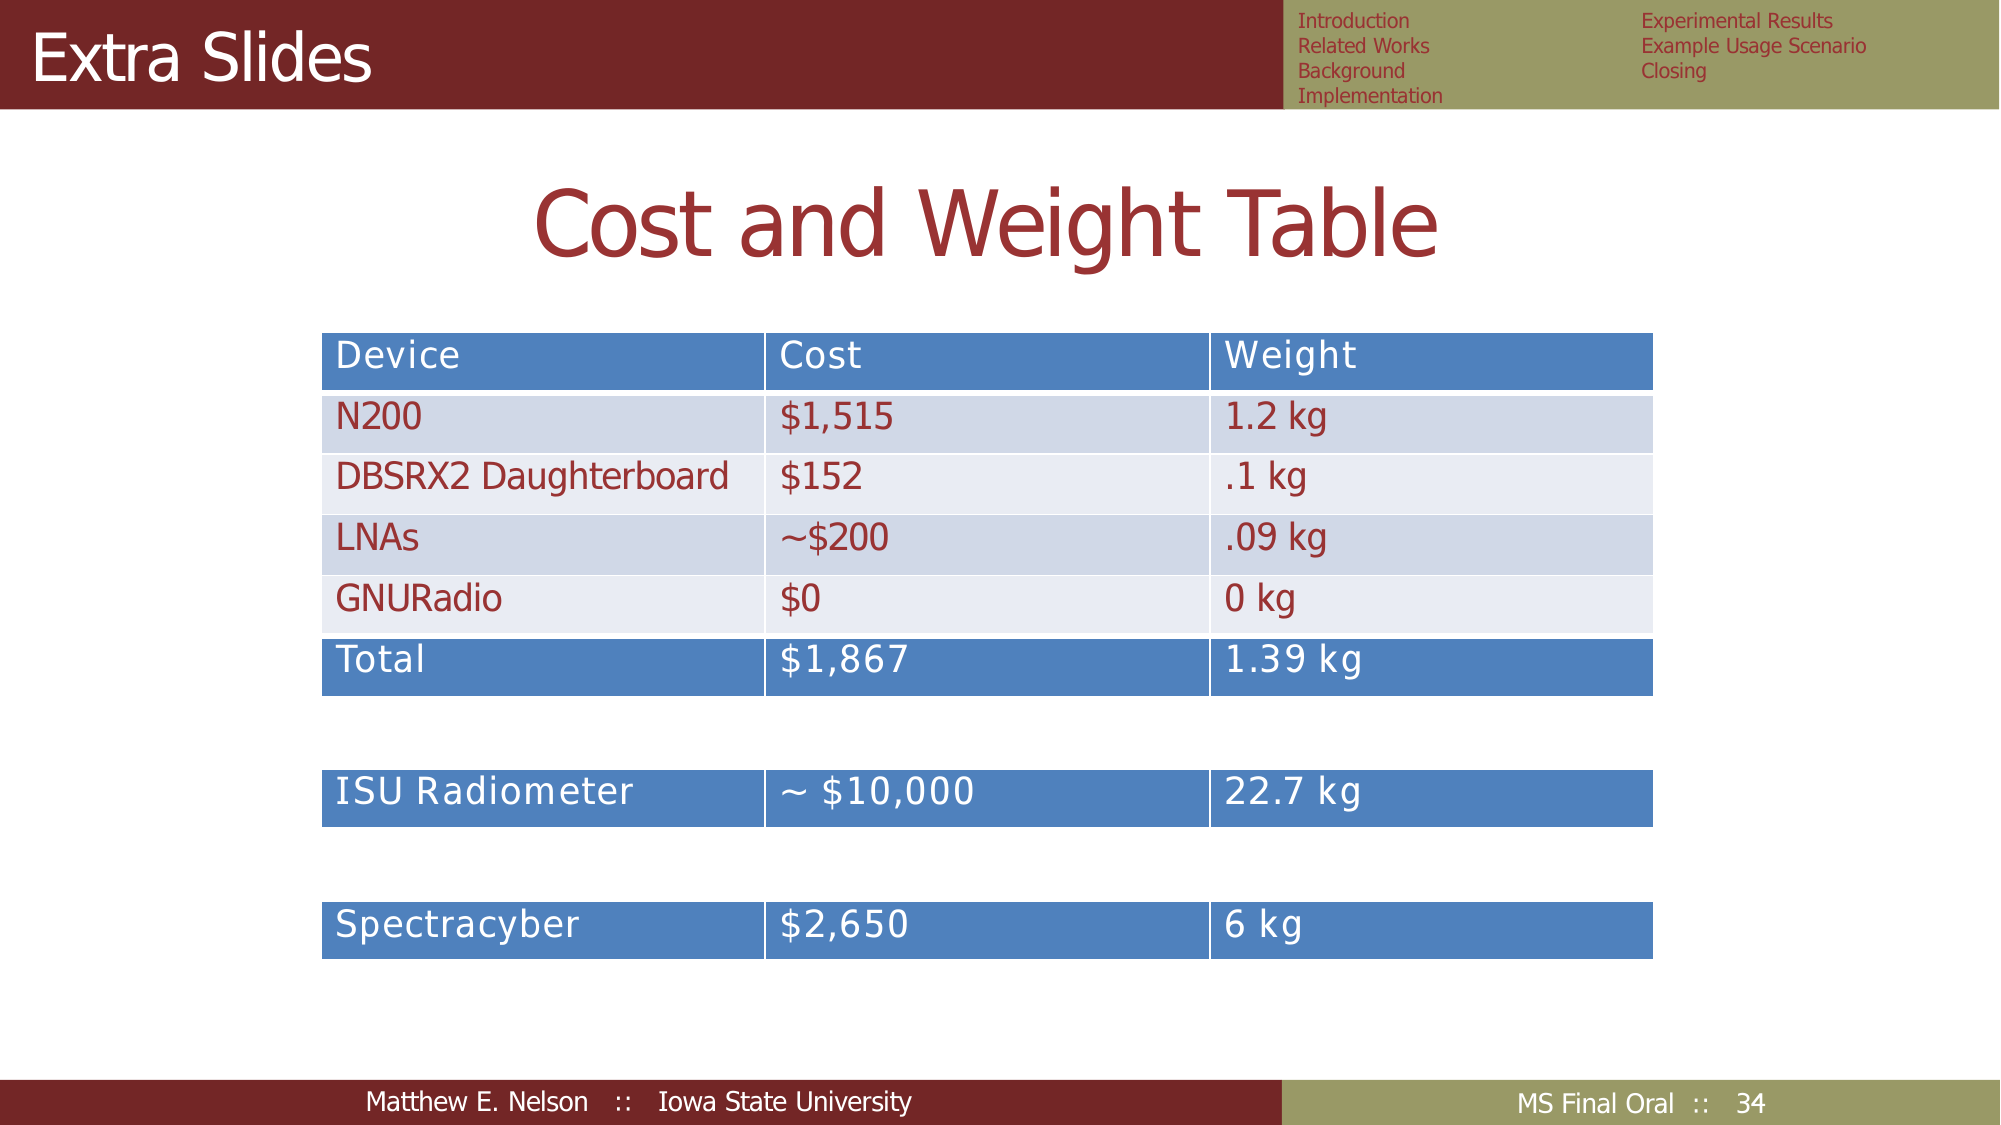

# Extra Slides
Introduction
Related Works
Background
Implementation
Experimental Results
Example Usage Scenario
Closing
Cost and Weight Table
| Device | Cost | Weight |
| --- | --- | --- |
| N200 | $1,515 | 1.2 kg |
| DBSRX2 Daughterboard | $152 | .1 kg |
| LNAs | ~$200 | .09 kg |
| GNURadio | $0 | 0 kg |
| Total | $1,867 | 1.39 kg |
| ISU Radiometer | ~ $10,000 | 22.7 kg |
| --- | --- | --- |
| Spectracyber | $2,650 | 6 kg |
| --- | --- | --- |